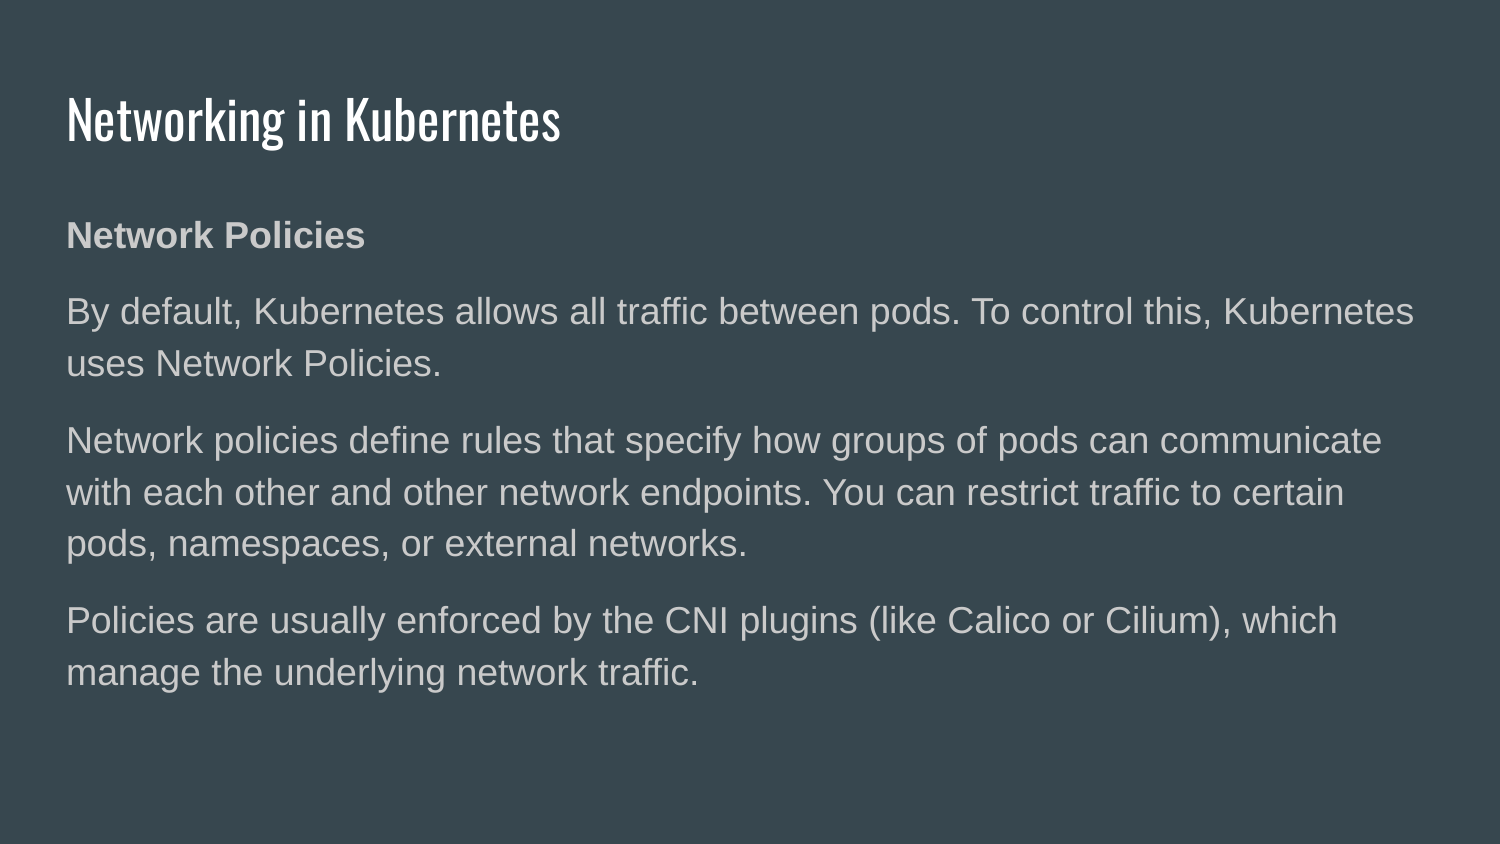

# Networking in Kubernetes
Network Policies
By default, Kubernetes allows all traffic between pods. To control this, Kubernetes uses Network Policies.
Network policies define rules that specify how groups of pods can communicate with each other and other network endpoints. You can restrict traffic to certain pods, namespaces, or external networks.
Policies are usually enforced by the CNI plugins (like Calico or Cilium), which manage the underlying network traffic.